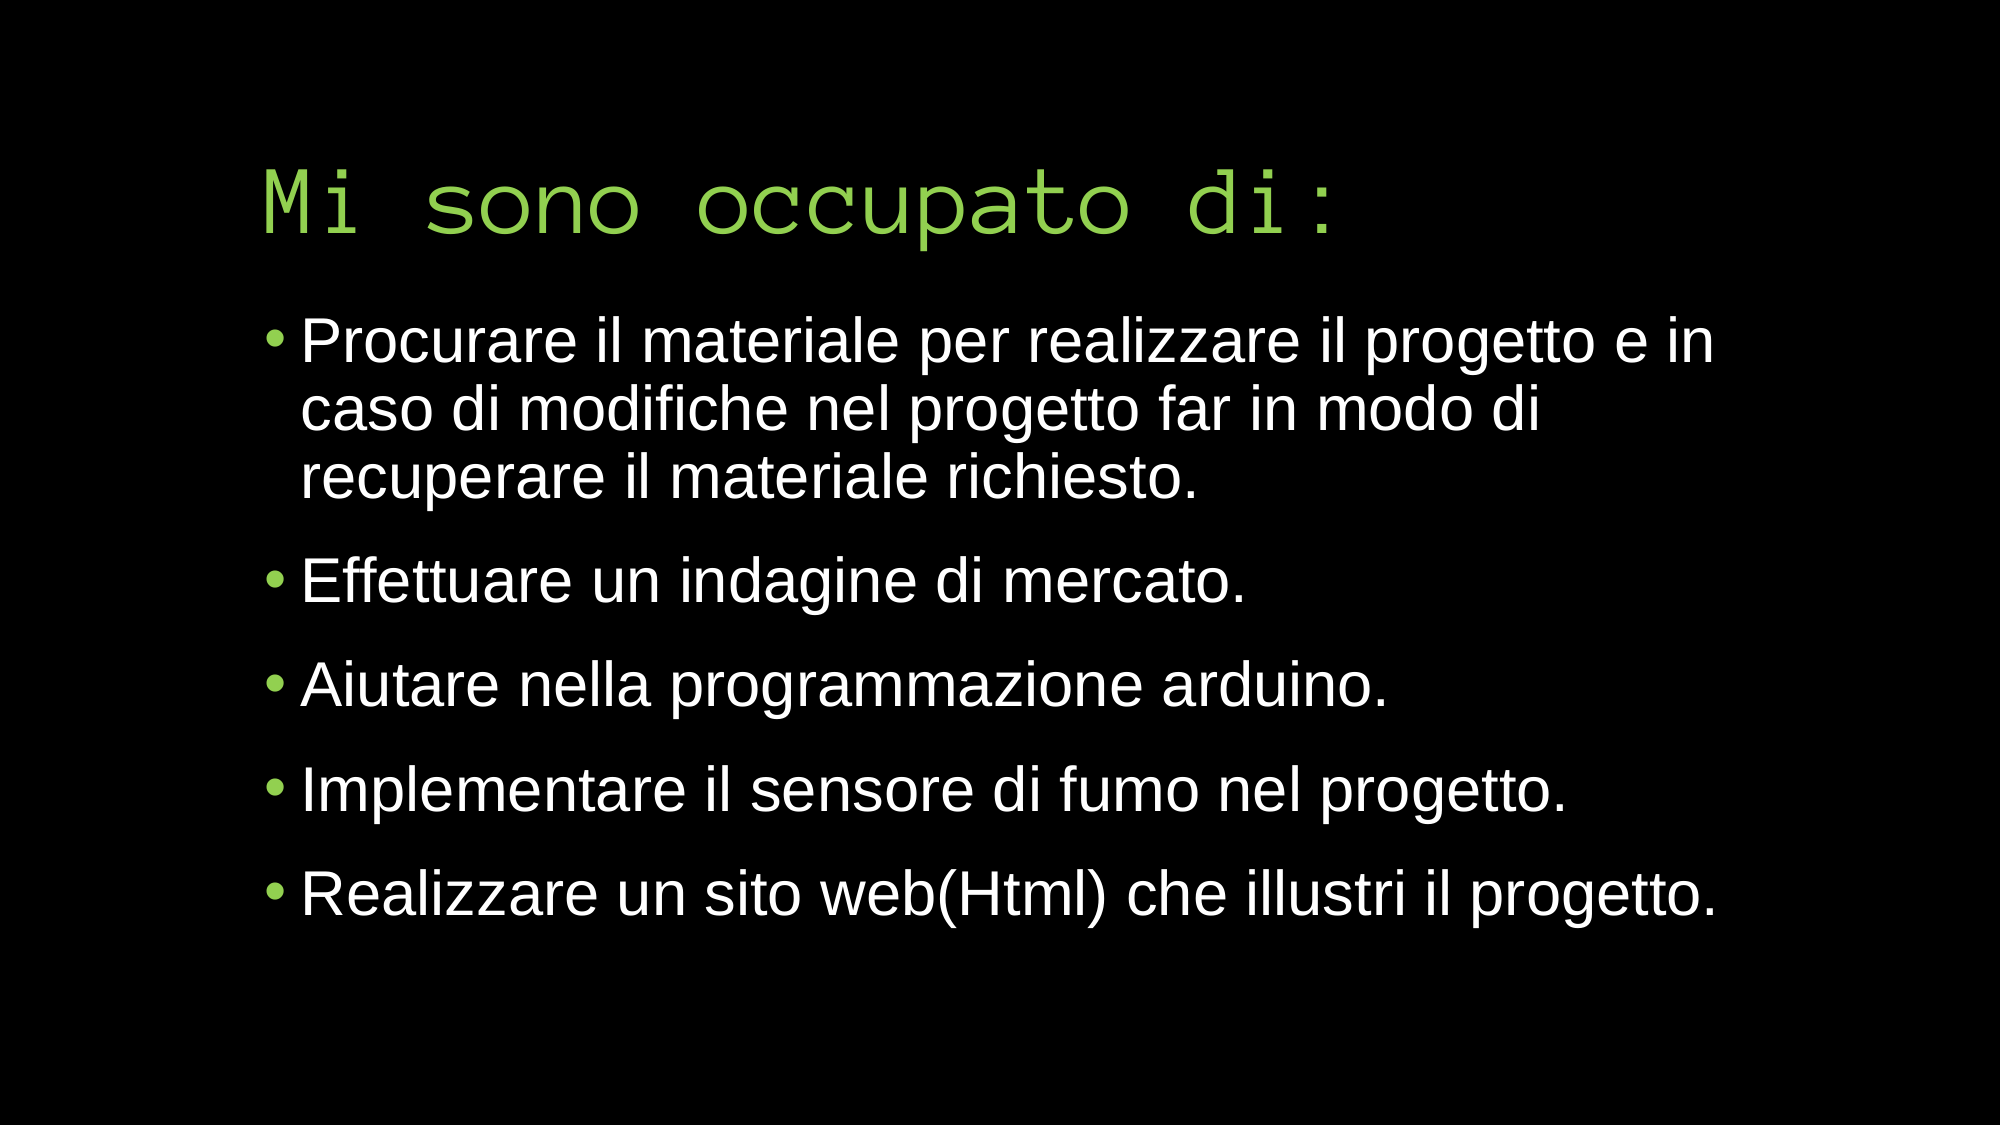

# Mi sono occupato di:
Procurare il materiale per realizzare il progetto e in caso di modifiche nel progetto far in modo di recuperare il materiale richiesto.
Effettuare un indagine di mercato.
Aiutare nella programmazione arduino.
Implementare il sensore di fumo nel progetto.
Realizzare un sito web(Html) che illustri il progetto.